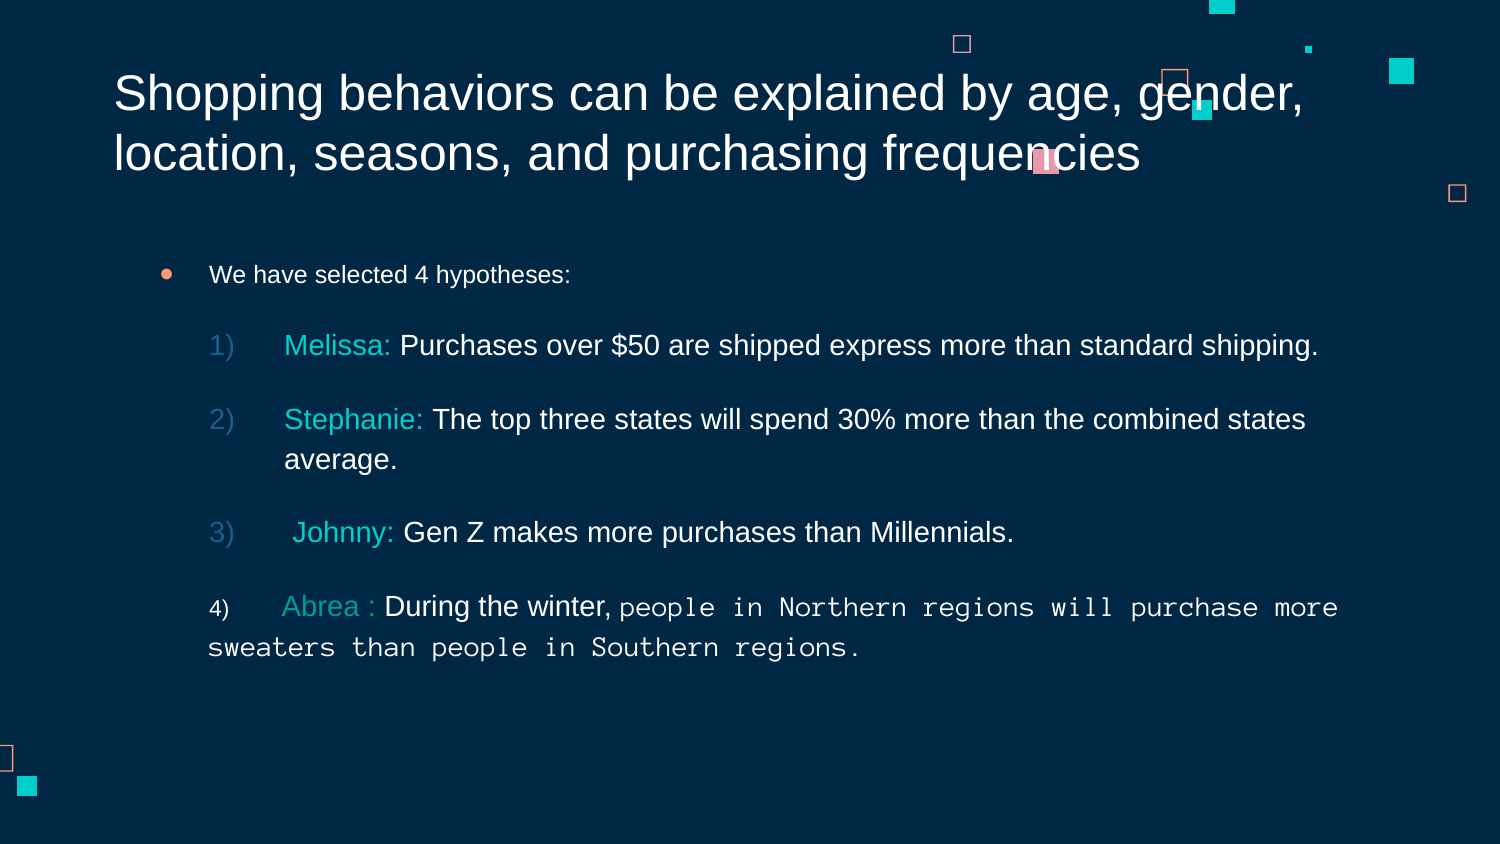

# Shopping behaviors can be explained by age, gender, location, seasons, and purchasing frequencies
We have selected 4 hypotheses:
Melissa: Purchases over $50 are shipped express more than standard shipping.
Stephanie: The top three states will spend 30% more than the combined states average.
 Johnny: Gen Z makes more purchases than Millennials.
4)        Abrea : During the winter, people in Northern regions will purchase more sweaters than people in Southern regions.